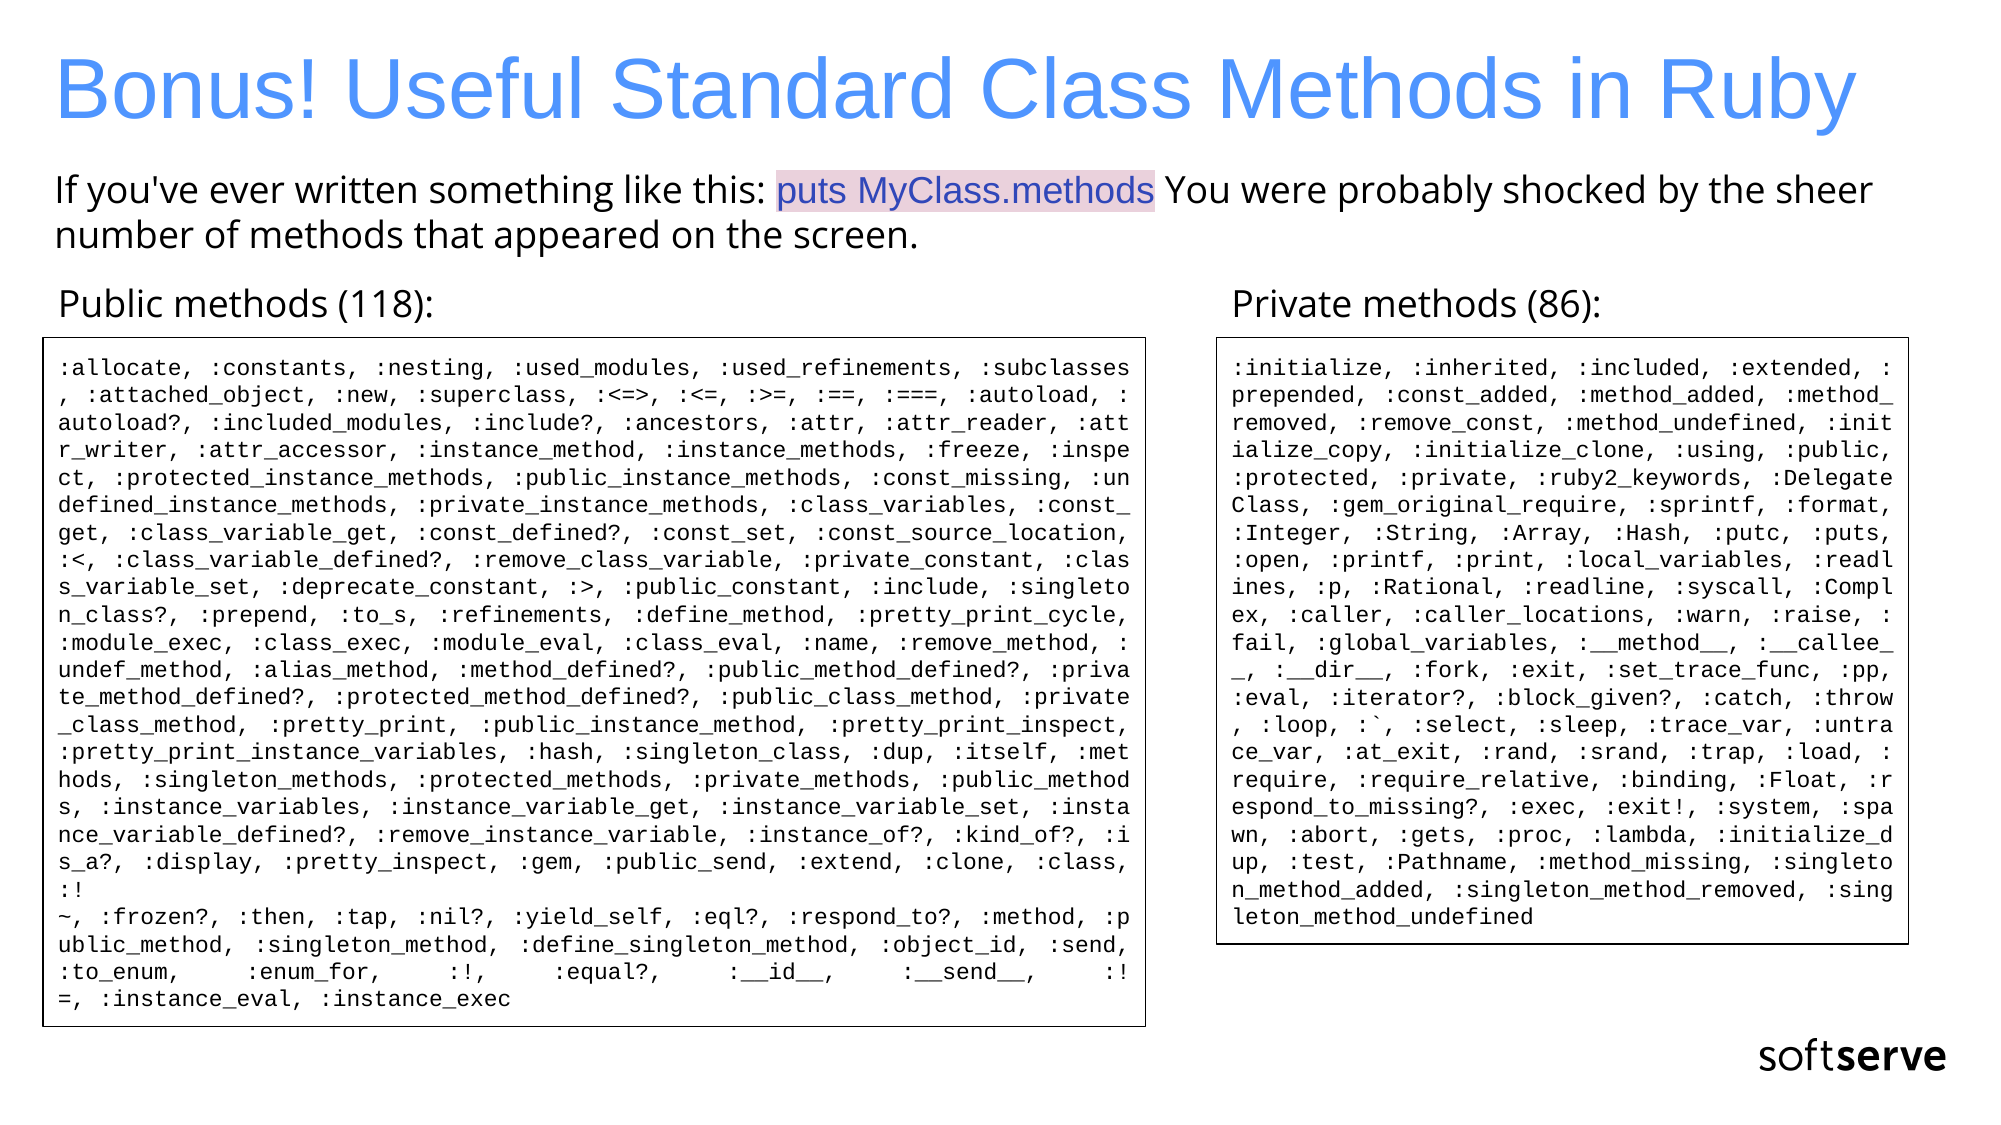

# Bonus! Useful Standard Class Methods in Ruby
If you've ever written something like this: puts MyClass.methods You were probably shocked by the sheer number of methods that appeared on the screen.
Public methods (118):
Private methods (86):
:allocate, :constants, :nesting, :used_modules, :used_refinements, :subclasses, :attached_object, :new, :superclass, :<=>, :<=, :>=, :==, :===, :autoload, :autoload?, :included_modules, :include?, :ancestors, :attr, :attr_reader, :attr_writer, :attr_accessor, :instance_method, :instance_methods, :freeze, :inspect, :protected_instance_methods, :public_instance_methods, :const_missing, :undefined_instance_methods, :private_instance_methods, :class_variables, :const_get, :class_variable_get, :const_defined?, :const_set, :const_source_location, :<, :class_variable_defined?, :remove_class_variable, :private_constant, :class_variable_set, :deprecate_constant, :>, :public_constant, :include, :singleton_class?, :prepend, :to_s, :refinements, :define_method, :pretty_print_cycle, :module_exec, :class_exec, :module_eval, :class_eval, :name, :remove_method, :undef_method, :alias_method, :method_defined?, :public_method_defined?, :private_method_defined?, :protected_method_defined?, :public_class_method, :private_class_method, :pretty_print, :public_instance_method, :pretty_print_inspect, :pretty_print_instance_variables, :hash, :singleton_class, :dup, :itself, :methods, :singleton_methods, :protected_methods, :private_methods, :public_methods, :instance_variables, :instance_variable_get, :instance_variable_set, :instance_variable_defined?, :remove_instance_variable, :instance_of?, :kind_of?, :is_a?, :display, :pretty_inspect, :gem, :public_send, :extend, :clone, :class, :!~, :frozen?, :then, :tap, :nil?, :yield_self, :eql?, :respond_to?, :method, :public_method, :singleton_method, :define_singleton_method, :object_id, :send, :to_enum, :enum_for, :!, :equal?, :__id__, :__send__, :!=, :instance_eval, :instance_exec
:initialize, :inherited, :included, :extended, :prepended, :const_added, :method_added, :method_removed, :remove_const, :method_undefined, :initialize_copy, :initialize_clone, :using, :public, :protected, :private, :ruby2_keywords, :DelegateClass, :gem_original_require, :sprintf, :format, :Integer, :String, :Array, :Hash, :putc, :puts, :open, :printf, :print, :local_variables, :readlines, :p, :Rational, :readline, :syscall, :Complex, :caller, :caller_locations, :warn, :raise, :fail, :global_variables, :__method__, :__callee__, :__dir__, :fork, :exit, :set_trace_func, :pp, :eval, :iterator?, :block_given?, :catch, :throw, :loop, :`, :select, :sleep, :trace_var, :untrace_var, :at_exit, :rand, :srand, :trap, :load, :require, :require_relative, :binding, :Float, :respond_to_missing?, :exec, :exit!, :system, :spawn, :abort, :gets, :proc, :lambda, :initialize_dup, :test, :Pathname, :method_missing, :singleton_method_added, :singleton_method_removed, :singleton_method_undefined